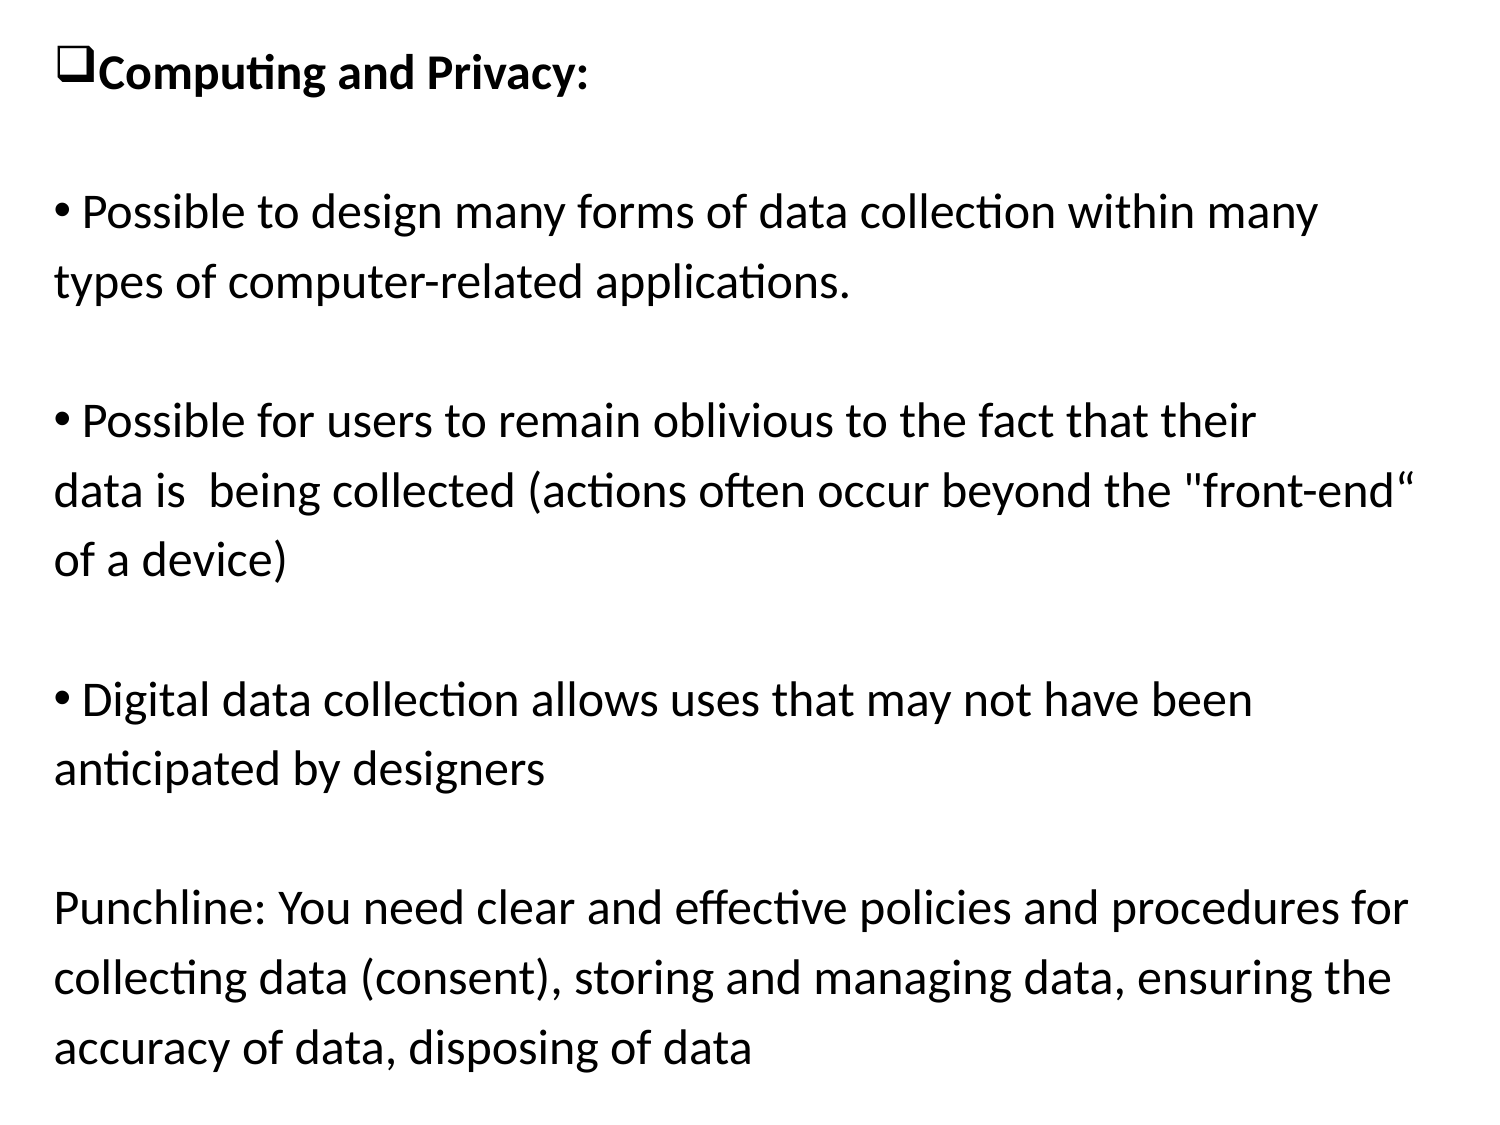

Computing and Privacy:

Possible to design many forms of data collection within many
types of computer-related applications.

Possible for users to remain oblivious to the fact that their
data is  being collected (actions often occur beyond the "front-end“
of a device)

Digital data collection allows uses that may not have been
anticipated by designers

Punchline: You need clear and effective policies and procedures for
collecting data (consent), storing and managing data, ensuring the
accuracy of data, disposing of data